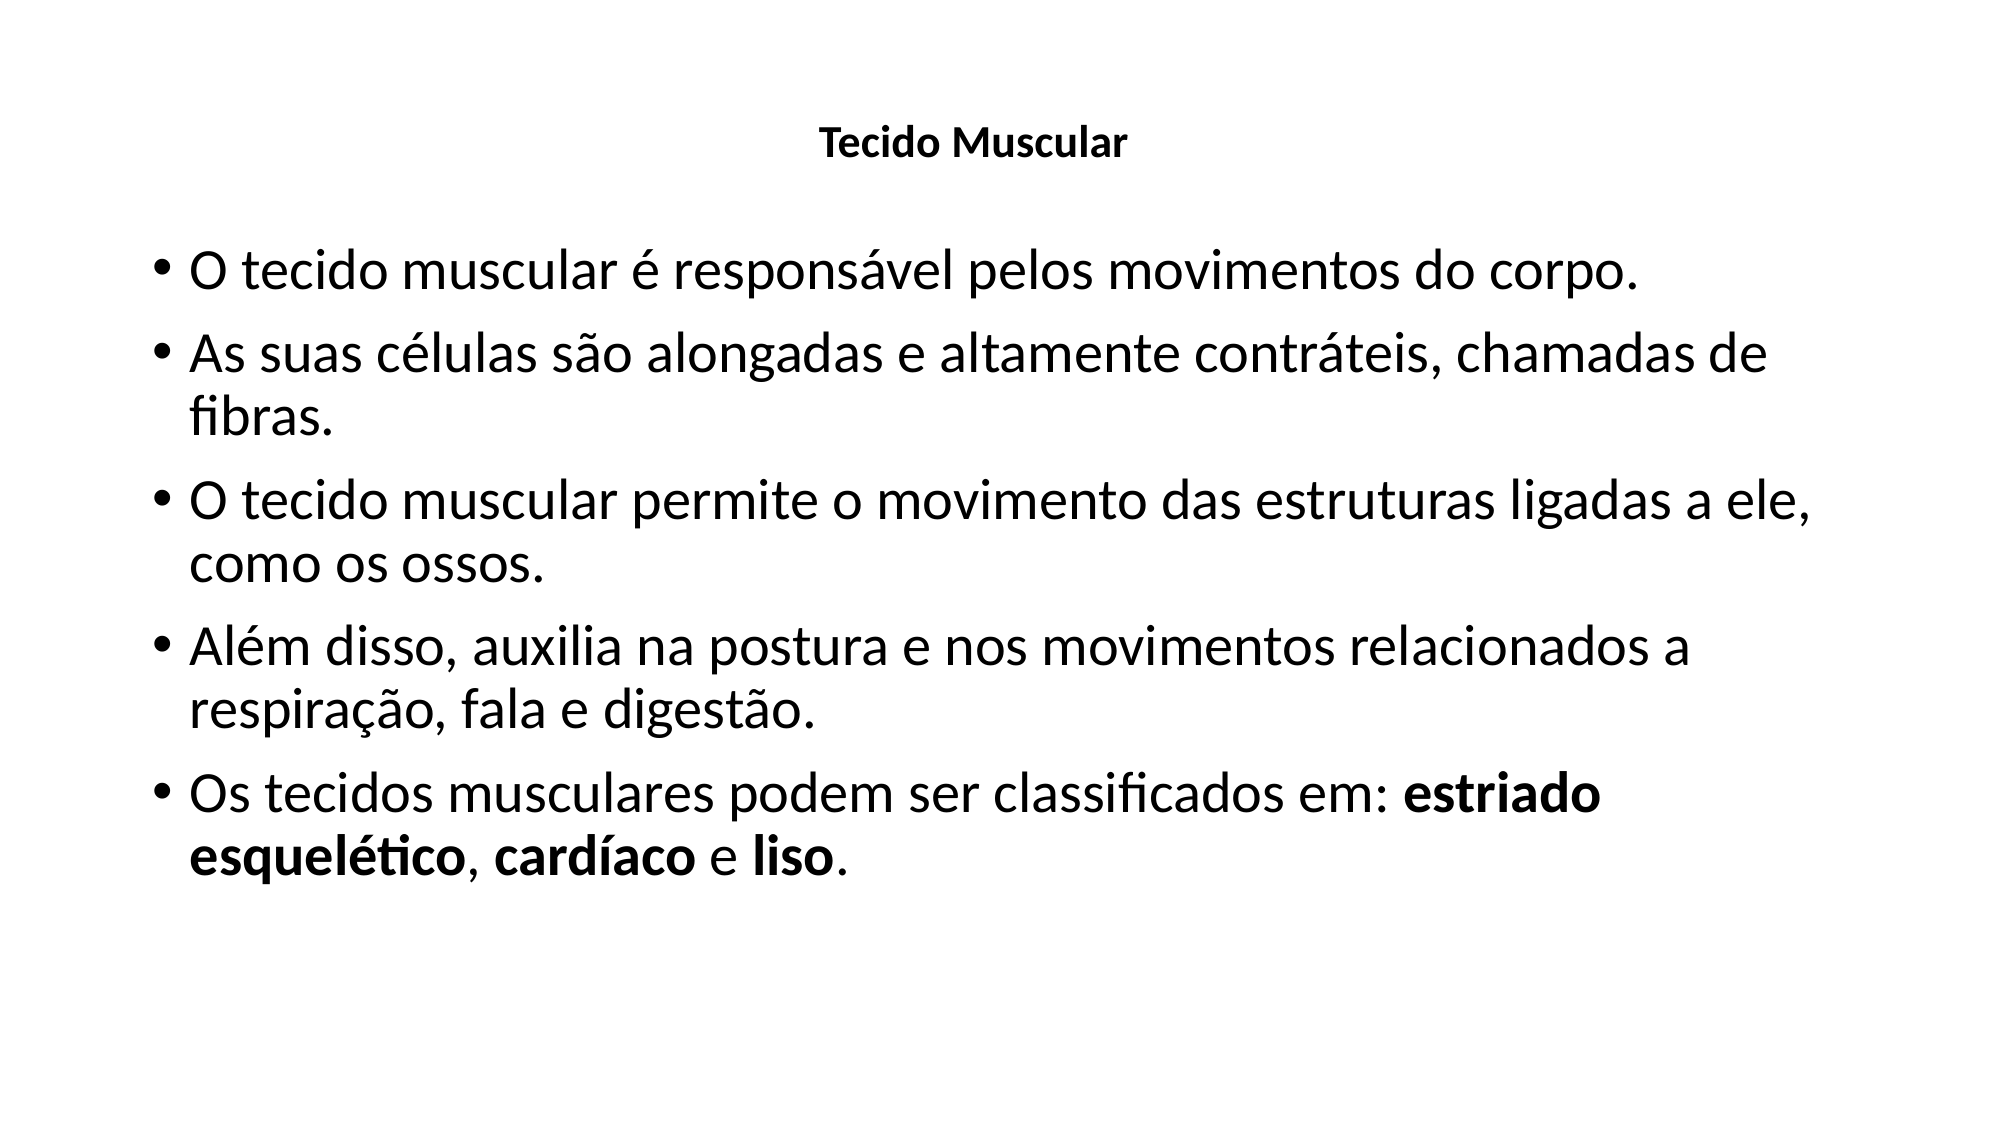

# Tecido Muscular
O tecido muscular é responsável pelos movimentos do corpo.
As suas células são alongadas e altamente contráteis, chamadas de fibras.
O tecido muscular permite o movimento das estruturas ligadas a ele, como os ossos.
Além disso, auxilia na postura e nos movimentos relacionados a respiração, fala e digestão.
Os tecidos musculares podem ser classificados em: estriado esquelético, cardíaco e liso.